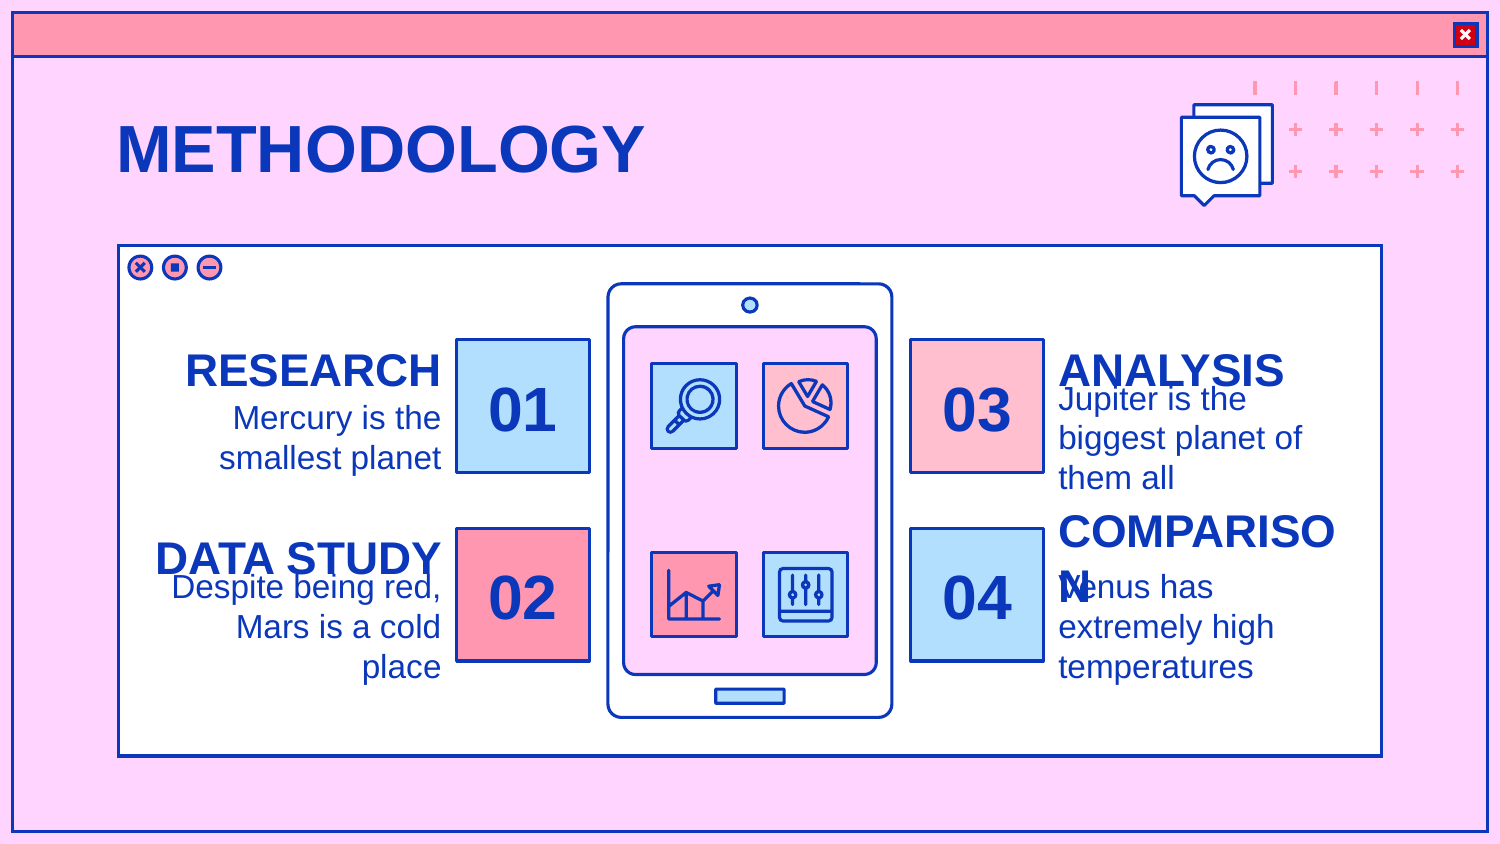

# METHODOLOGY

RESEARCH
ANALYSIS

01
03

Jupiter is the biggest planet of them all
Mercury is the smallest planet
DATA STUDY
COMPARISON

02
04

Despite being red, Mars is a cold place
Venus has extremely high temperatures